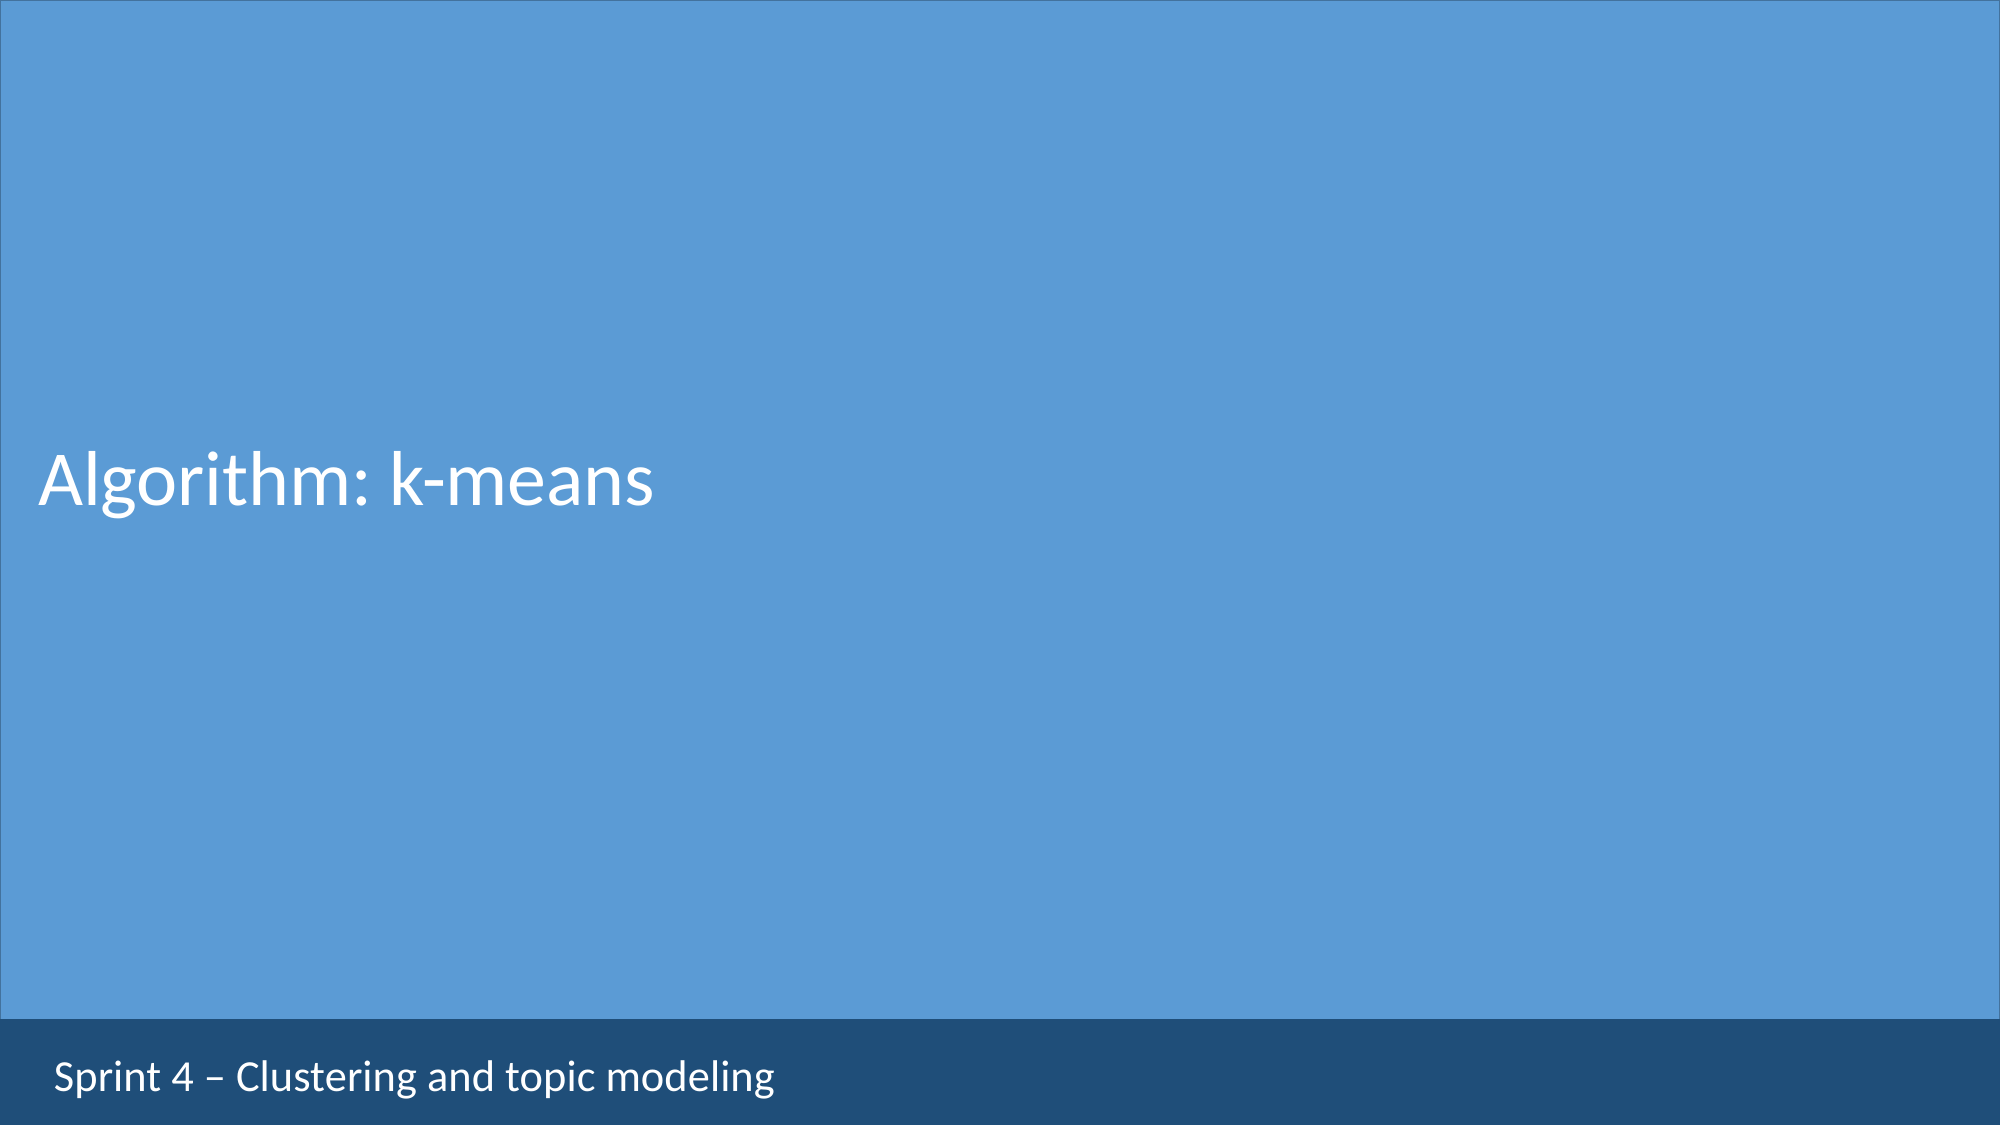

Algorithm: k-means

Sprint 4 – Clustering and topic modeling